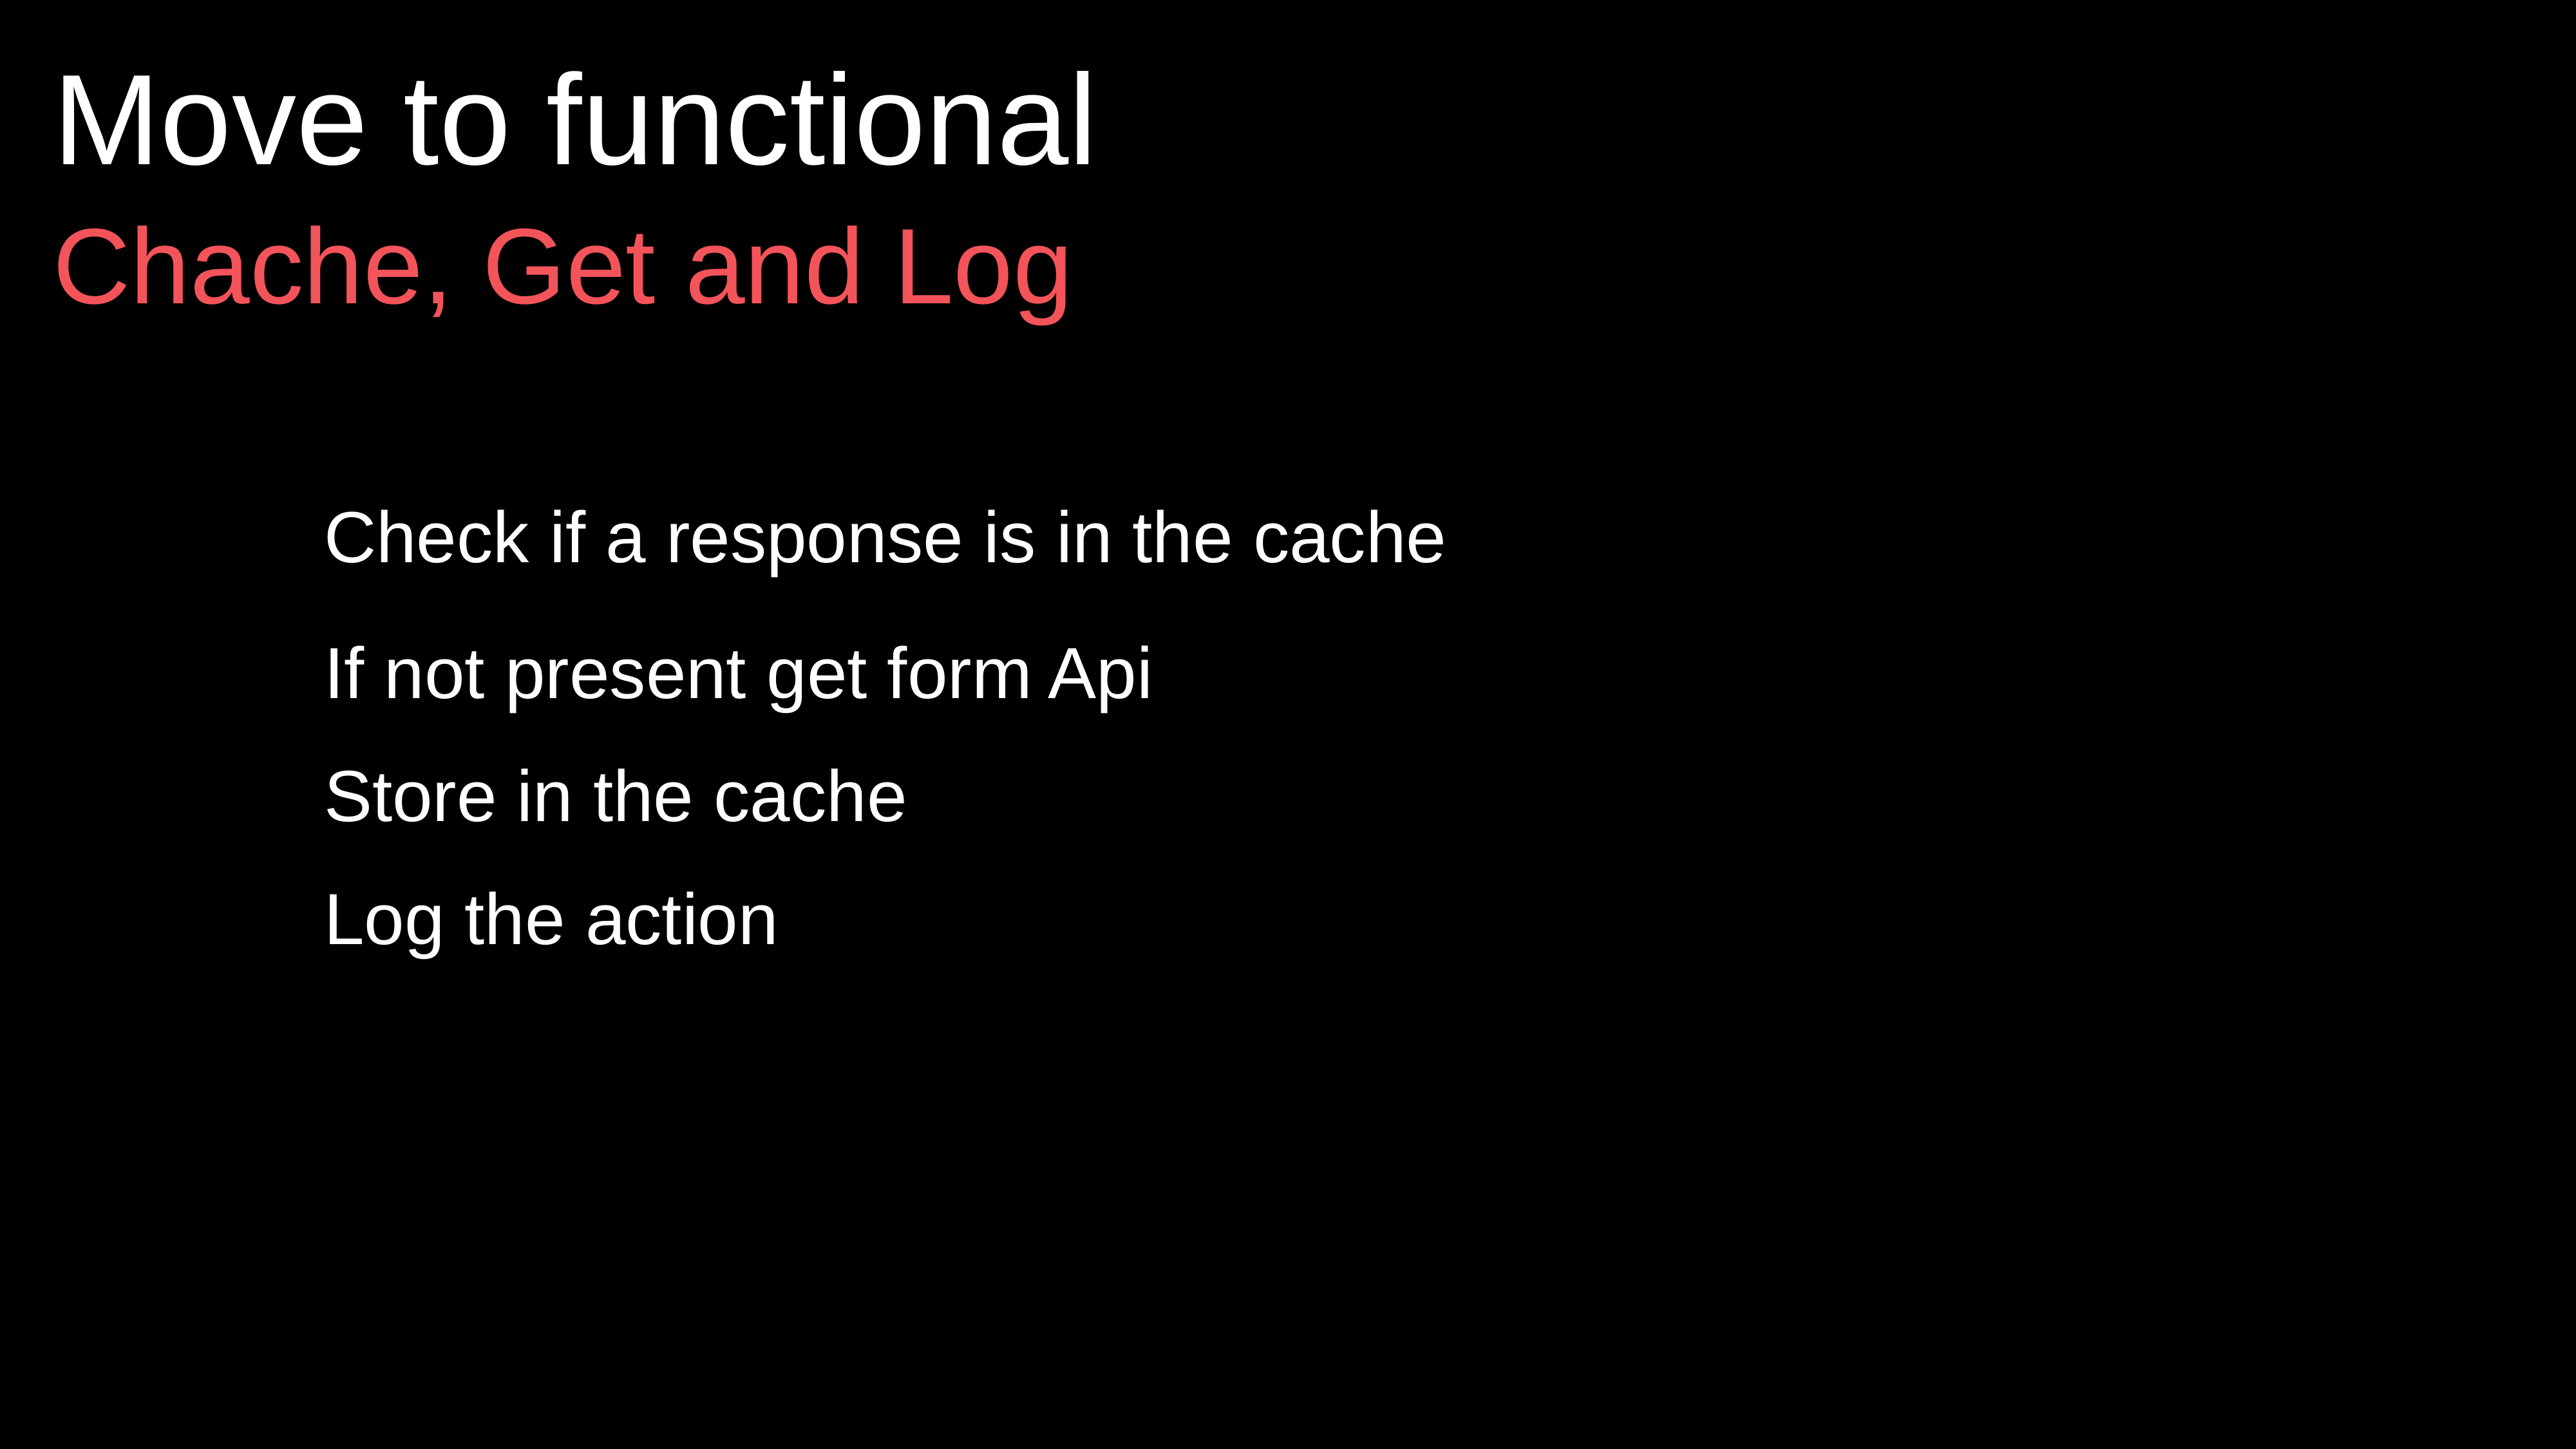

# Move to functional
Chache, Get and Log
Check if a response is in the cache
If not present get form Api

Store in the cache
Log the action